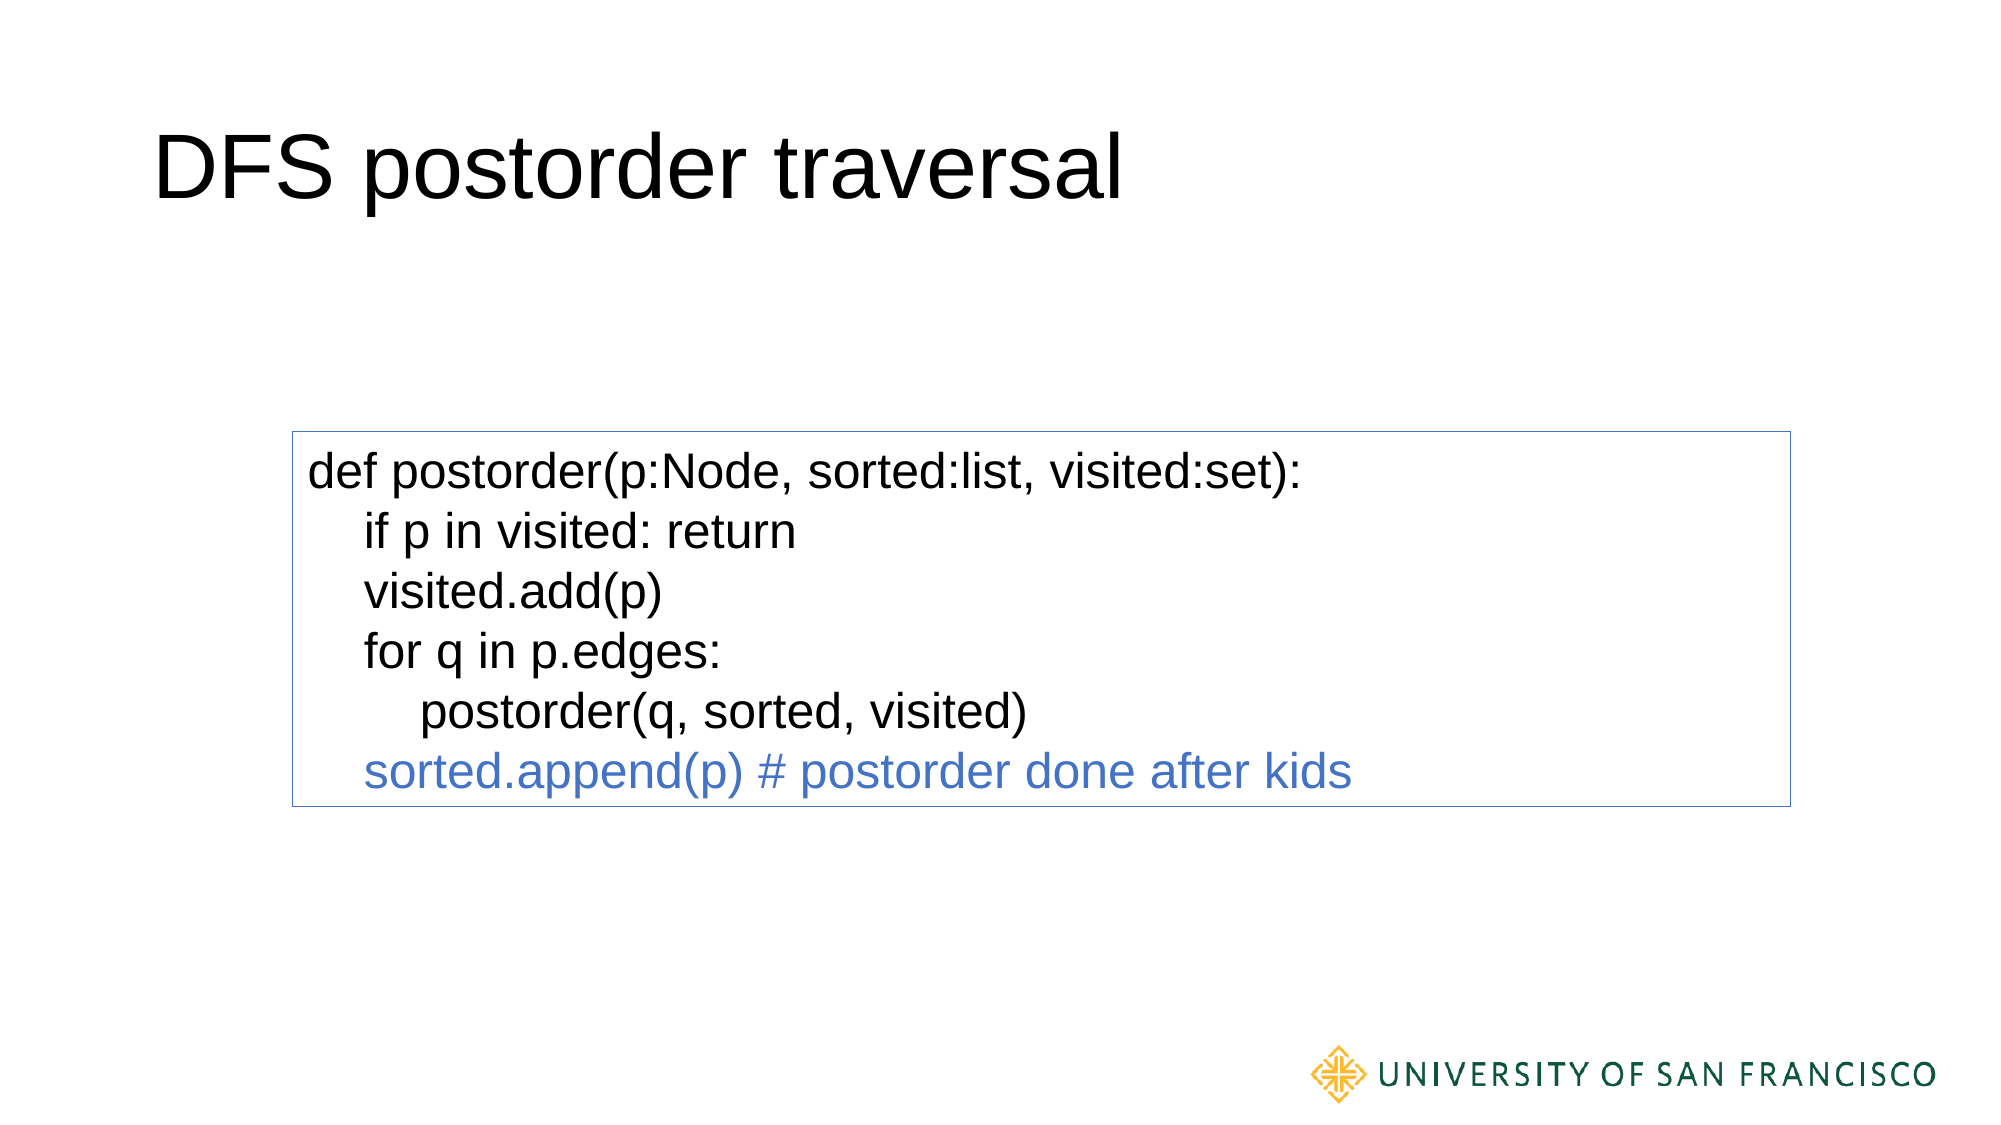

# DFS postorder traversal

def postorder(p:Node, sorted:list, visited:set):
    if p in visited: return
    visited.add(p)
    for q in p.edges:
        postorder(q, sorted, visited)
    sorted.append(p) # postorder done after kids